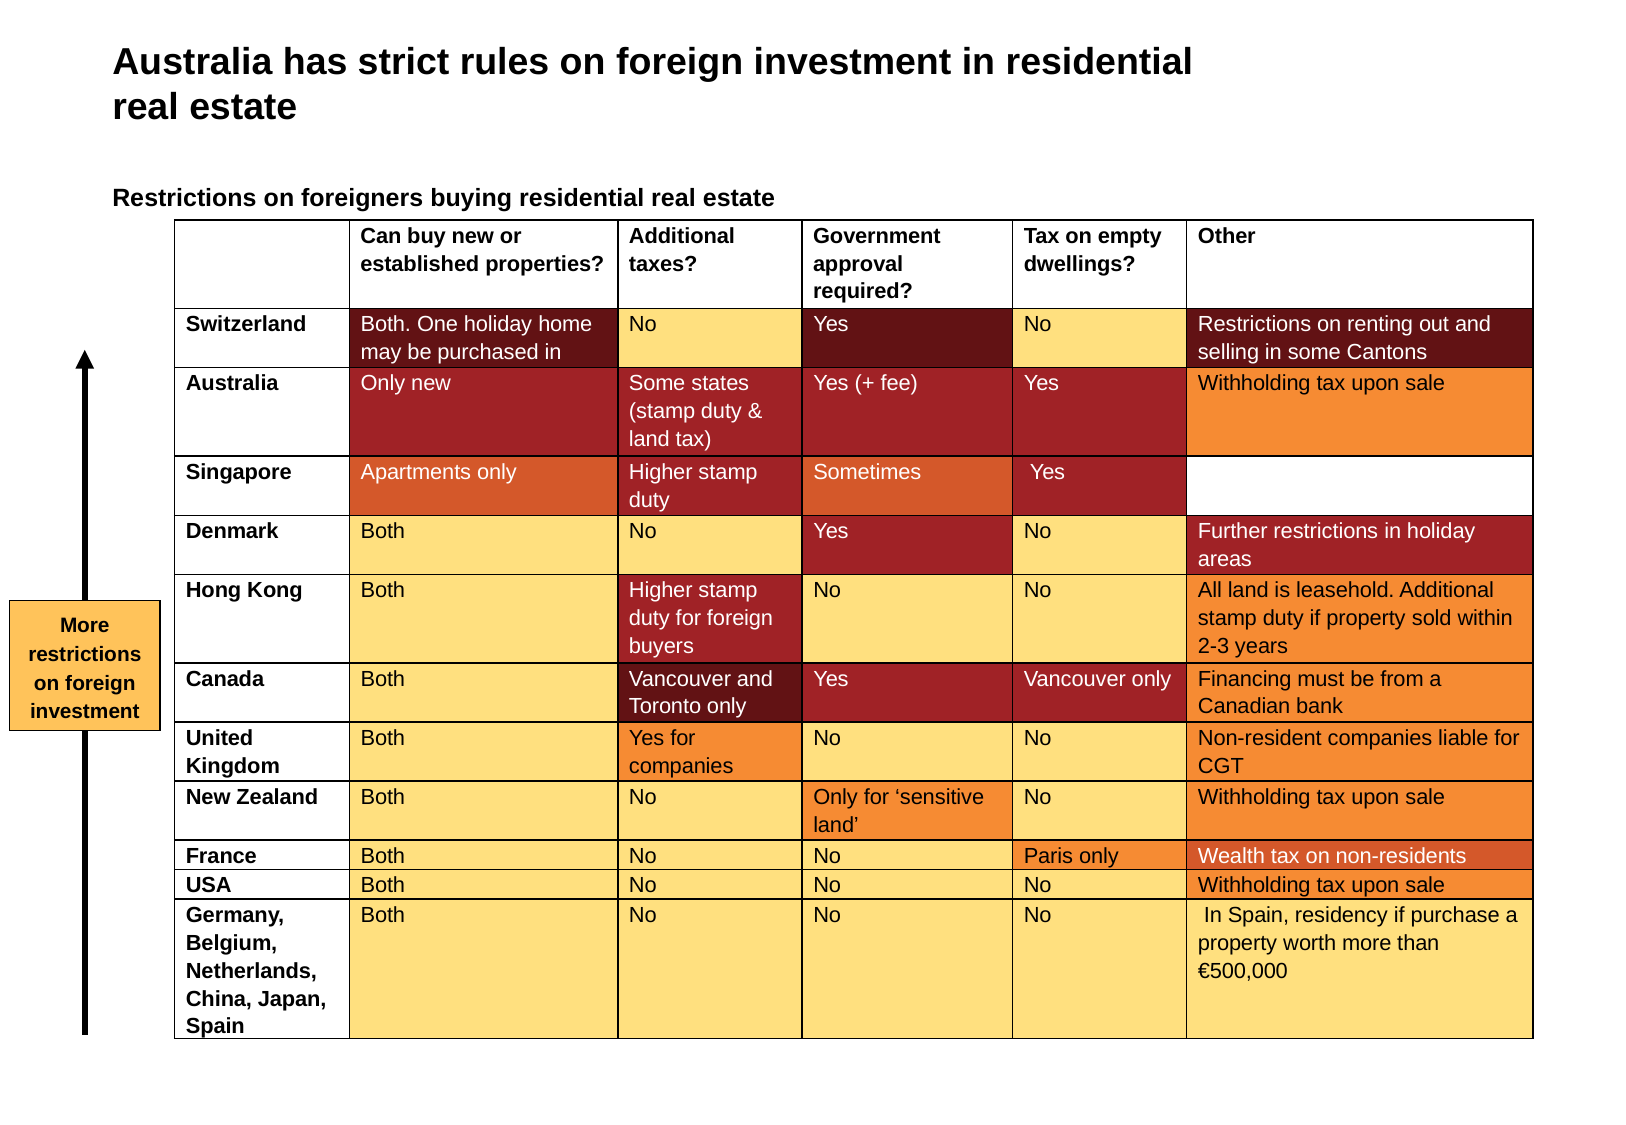

# Australia has strict rules on foreign investment in residential real estate
Restrictions on foreigners buying residential real estate
|  | Can buy new or established properties? | Additional taxes? | Government approval required? | Tax on empty dwellings? | Other |
| --- | --- | --- | --- | --- | --- |
| Switzerland | Both. One holiday home may be purchased in | No | Yes | No | Restrictions on renting out and selling in some Cantons |
| Australia | Only new | Some states (stamp duty & land tax) | Yes (+ fee) | Yes | Withholding tax upon sale |
| Singapore | Apartments only | Higher stamp duty | Sometimes | Yes |  |
| Denmark | Both | No | Yes | No | Further restrictions in holiday areas |
| Hong Kong | Both | Higher stamp duty for foreign buyers | No | No | All land is leasehold. Additional stamp duty if property sold within 2-3 years |
| Canada | Both | Vancouver and Toronto only | Yes | Vancouver only | Financing must be from a Canadian bank |
| United Kingdom | Both | Yes for companies | No | No | Non-resident companies liable for CGT |
| New Zealand | Both | No | Only for ‘sensitive land’ | No | Withholding tax upon sale |
| France | Both | No | No | Paris only | Wealth tax on non-residents |
| USA | Both | No | No | No | Withholding tax upon sale |
| Germany, Belgium, Netherlands, China, Japan, Spain | Both | No | No | No | In Spain, residency if purchase a property worth more than €500,000 |
More restrictions on foreign investment